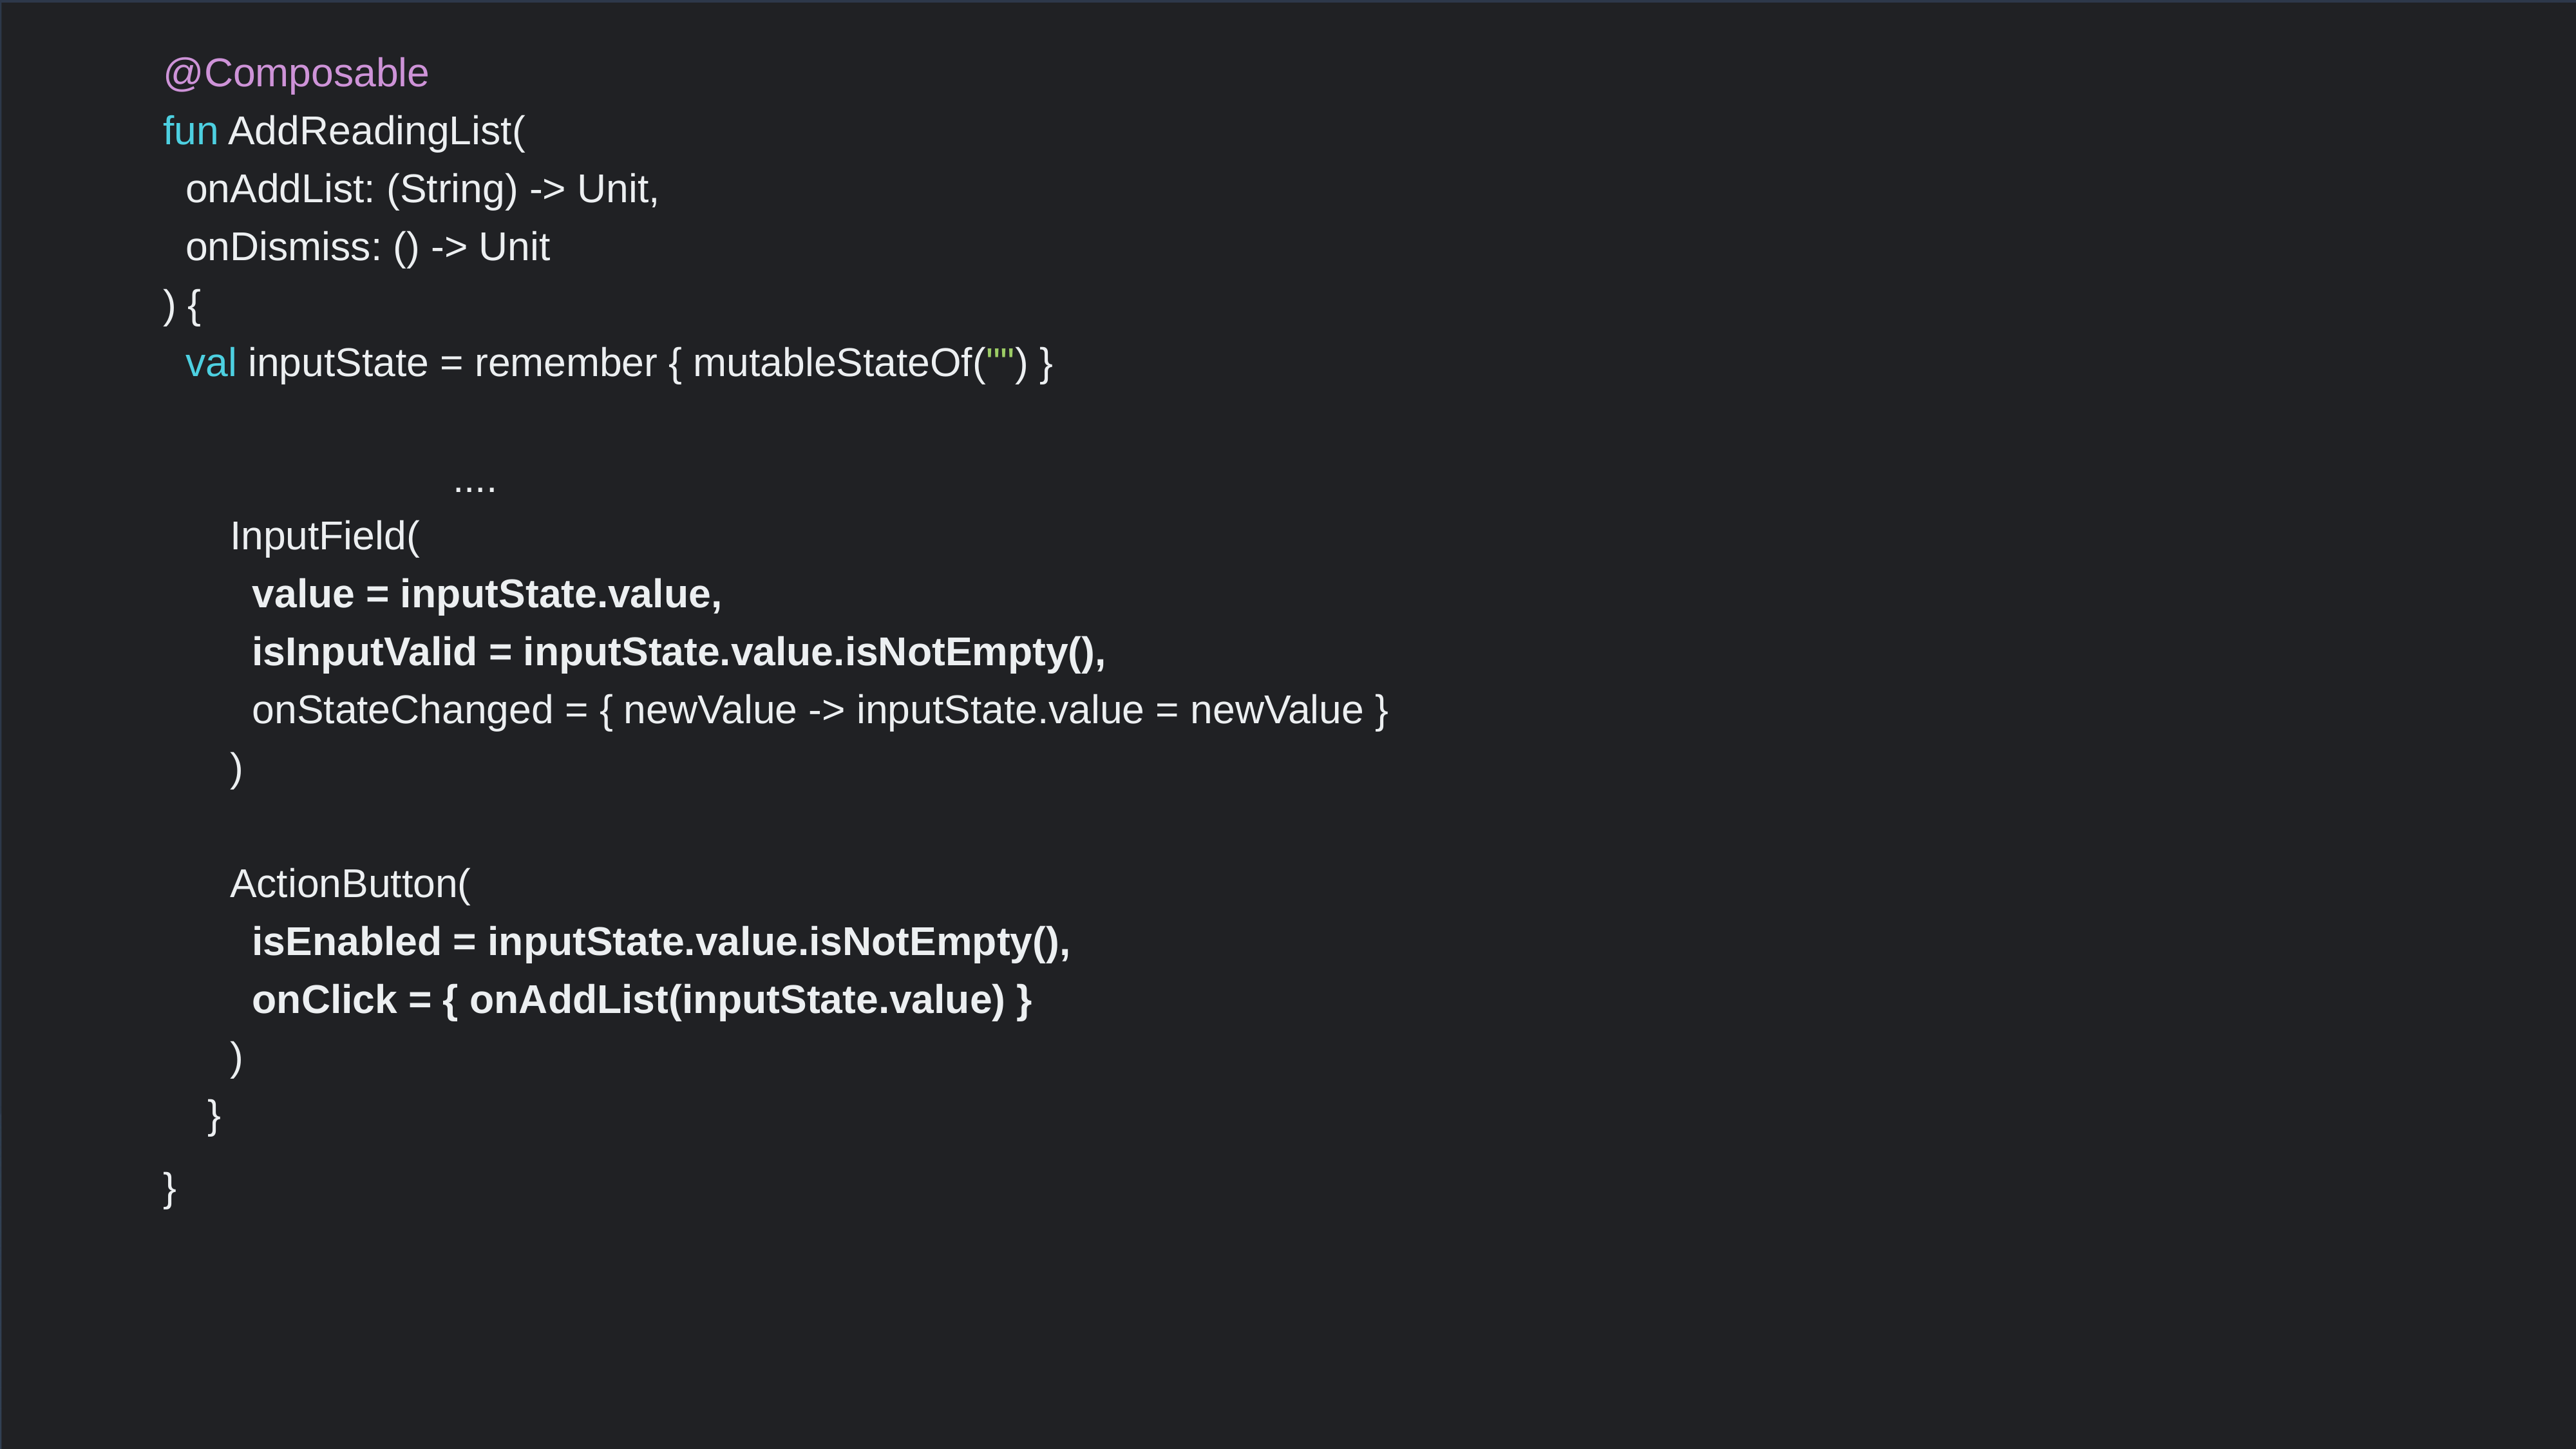

@Composable
fun AddReadingList(
  onAddList: (String) -> Unit,
  onDismiss: () -> Unit
) {
  val inputState = remember { mutableStateOf("") }

			....
      InputField(
        value = inputState.value,
        isInputValid = inputState.value.isNotEmpty(),
        onStateChanged = { newValue -> inputState.value = newValue }
      )

      ActionButton(
        isEnabled = inputState.value.isNotEmpty(),
        onClick = { onAddList(inputState.value) }
      )
    }
}